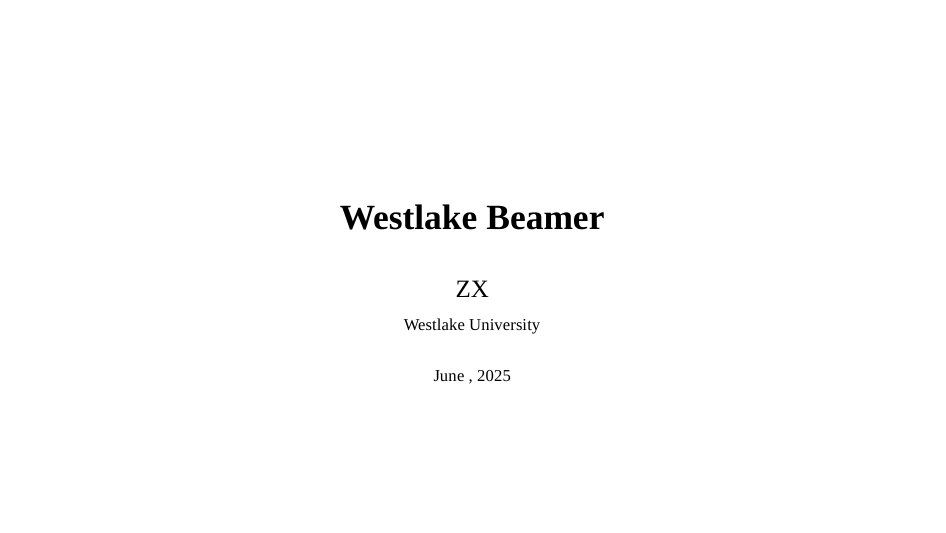

Westlake Beamer
ZX
Westlake University

June , 2025